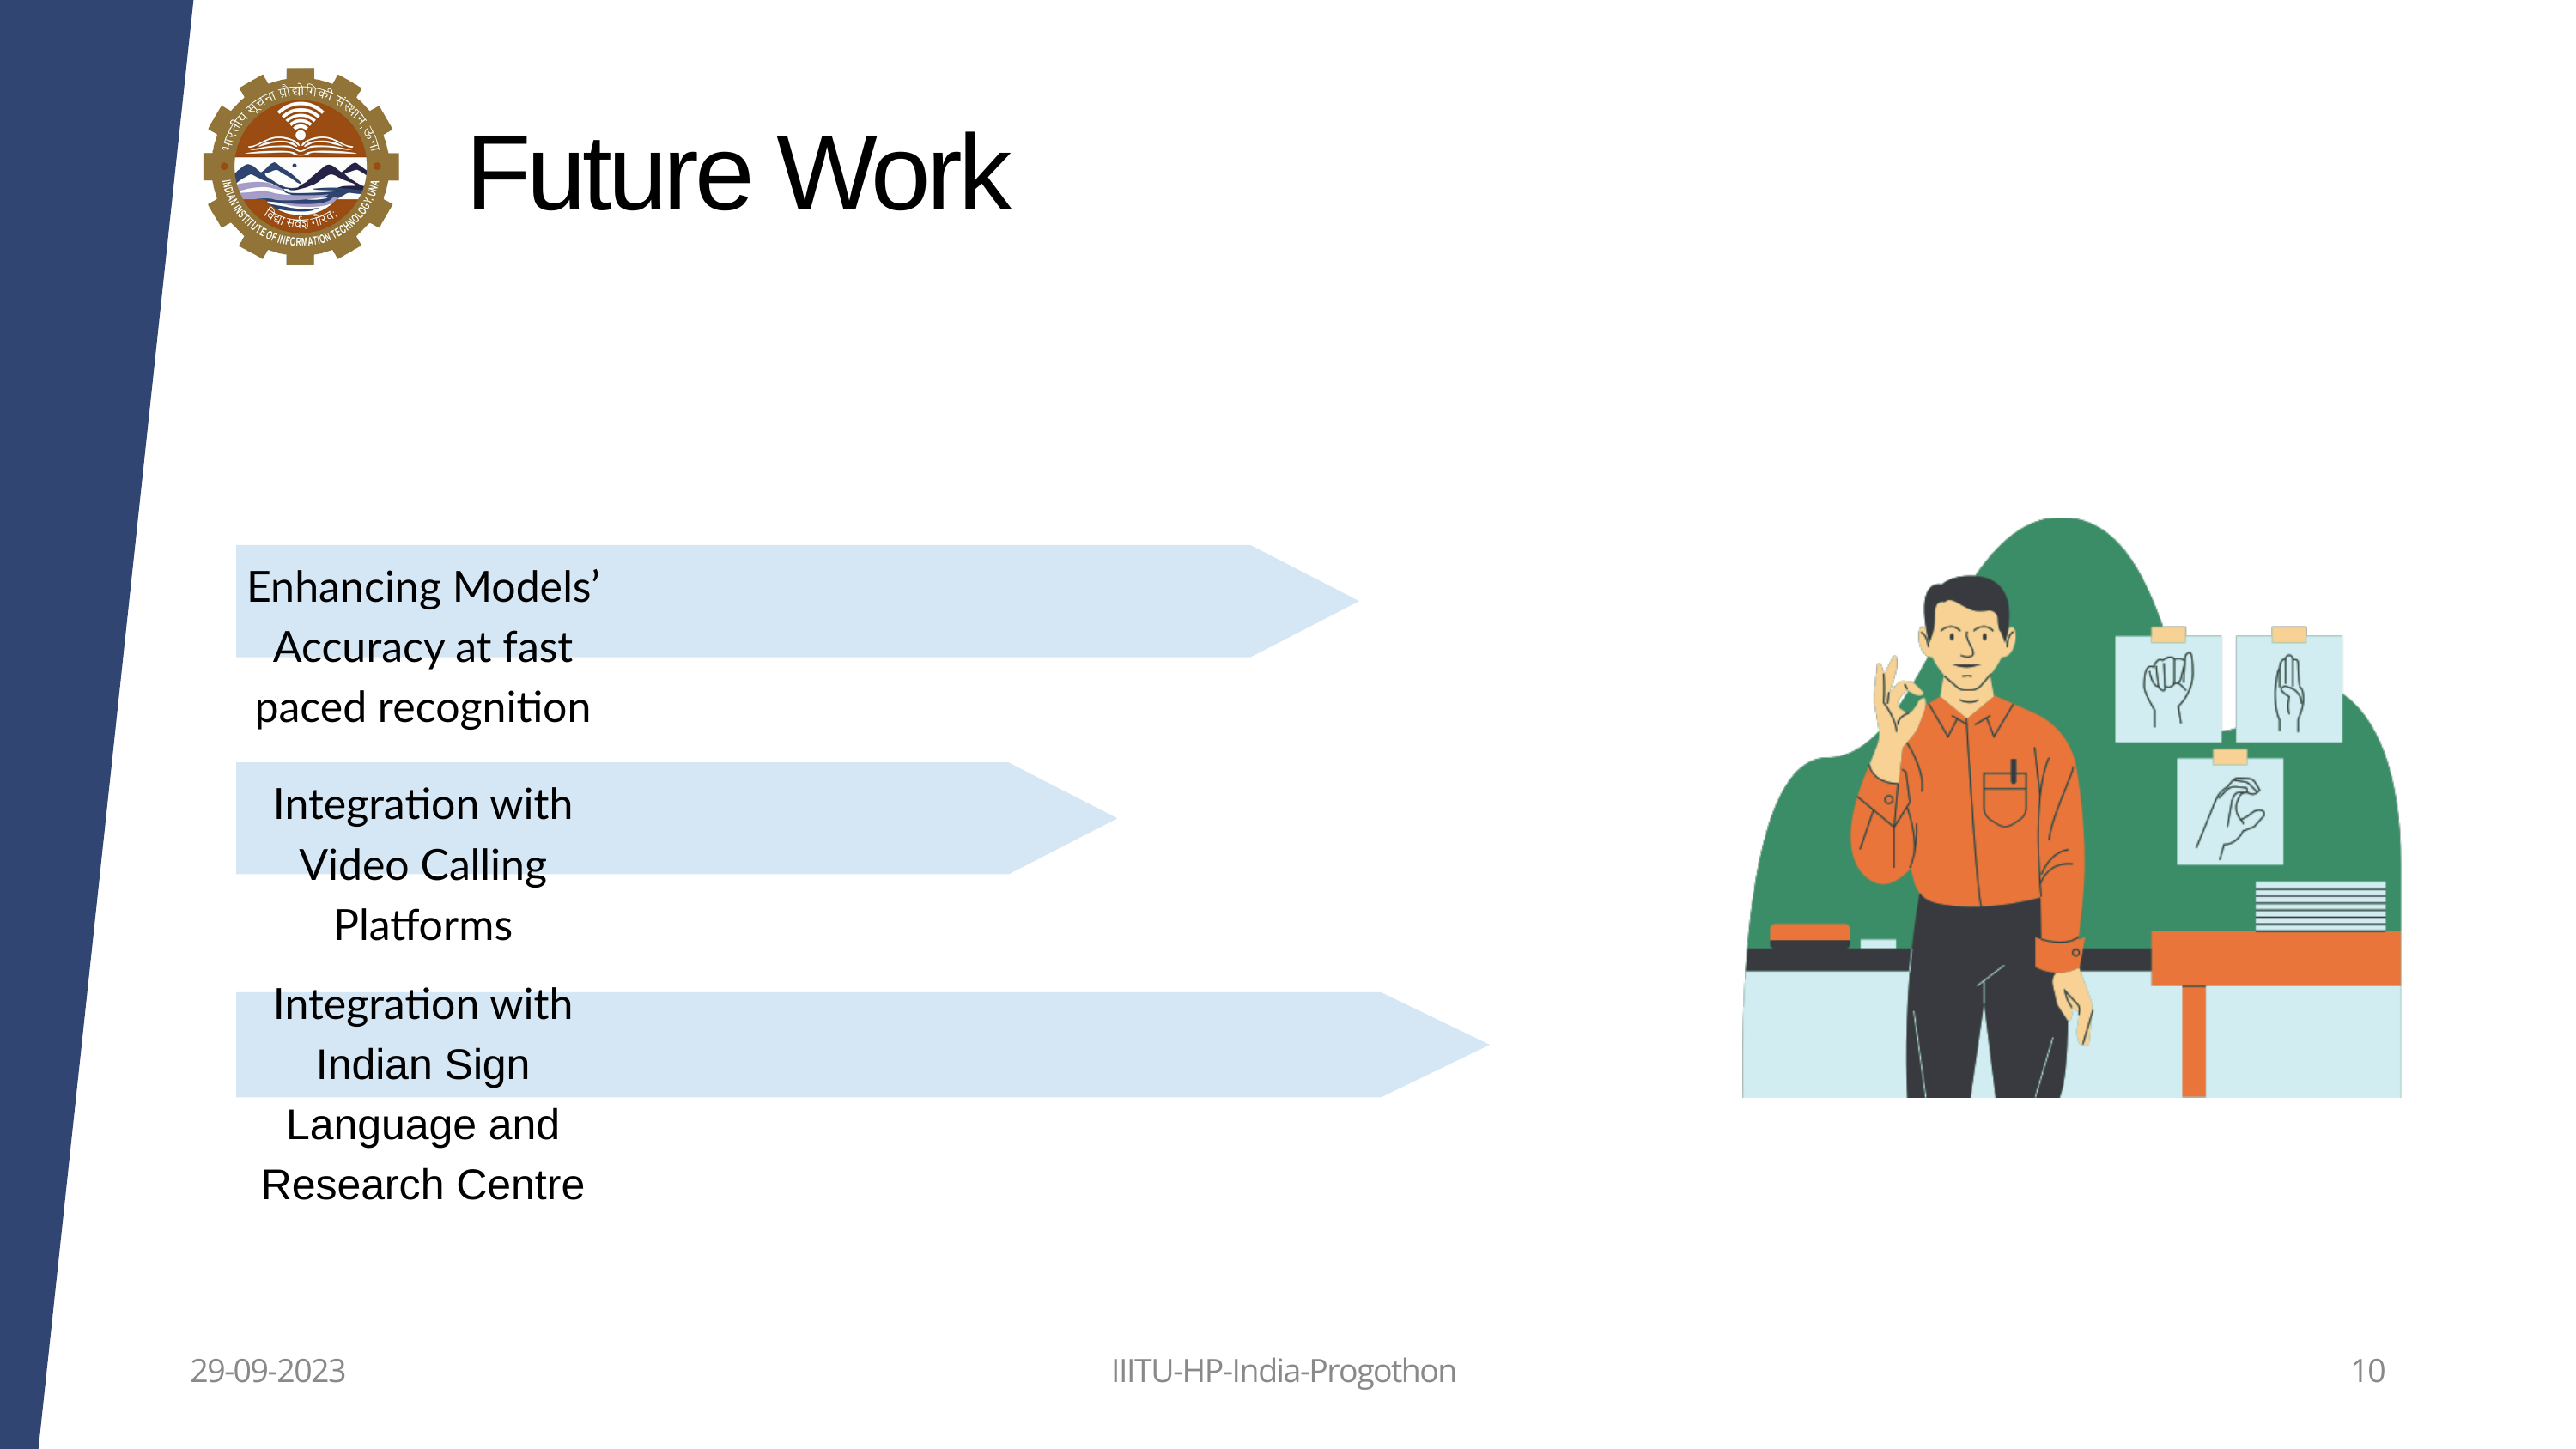

Future Work

Enhancing Models’ Accuracy at fast paced recognition

Integration with Video Calling Platforms

Integration with Indian Sign Language and Research Centre
29-09-2023
IIITU-HP-India-Progothon
10